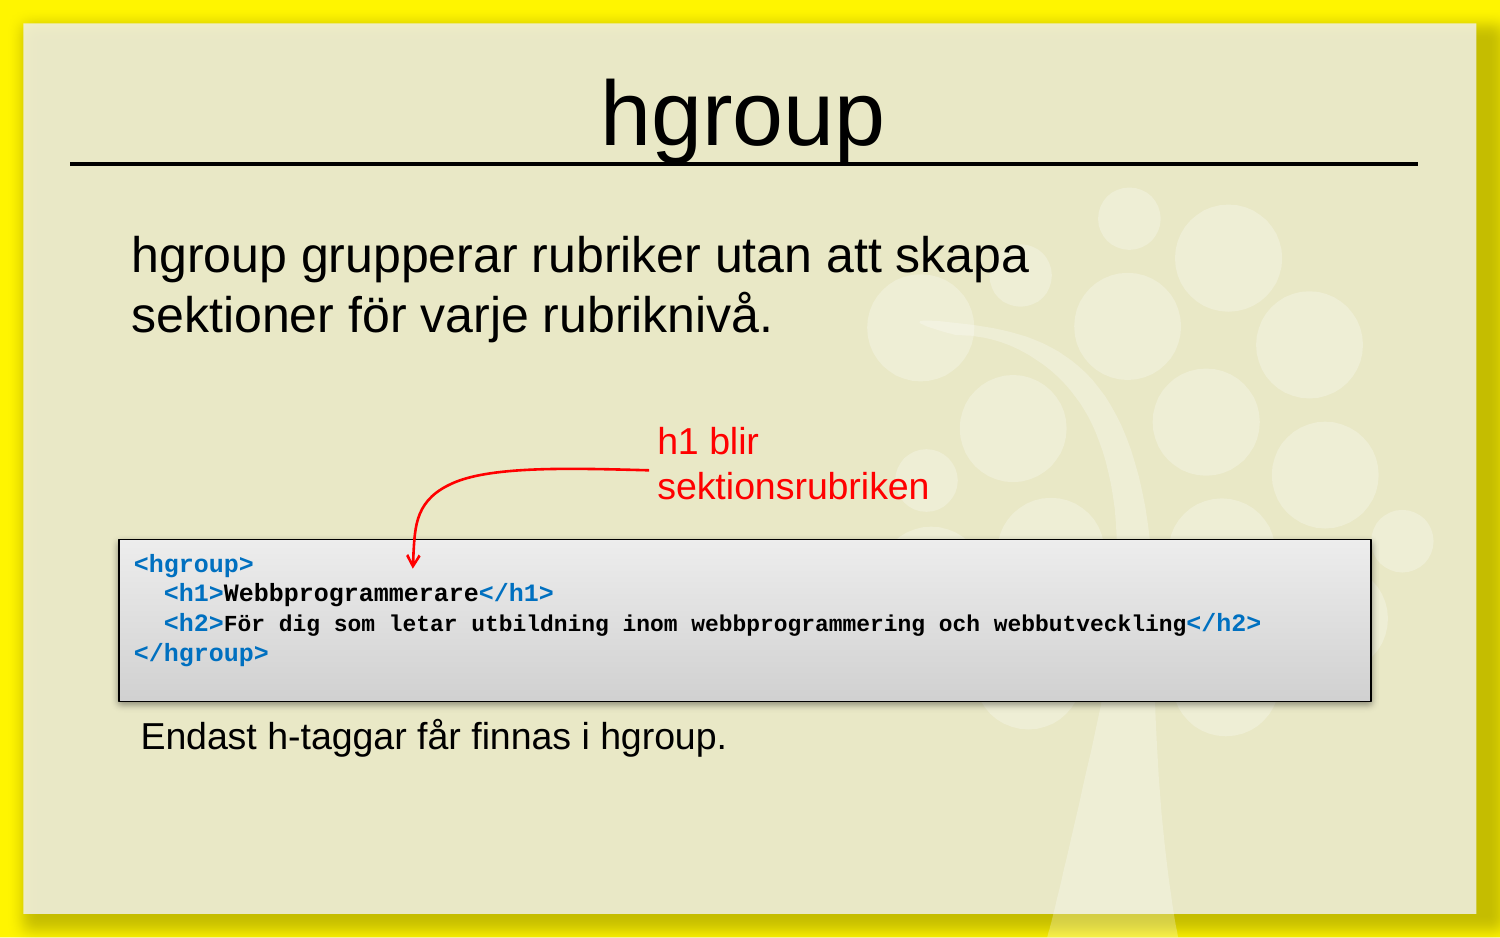

# hgroup
hgroup grupperar rubriker utan att skapa sektioner för varje rubriknivå.

h1 blir
sektionsrubriken

<hgroup>
  <h1>Webbprogrammerare</h1>
  <h2>För dig som letar utbildning inom webbprogrammering och webbutveckling</h2>
</hgroup>

Endast h-taggar får finnas i hgroup.